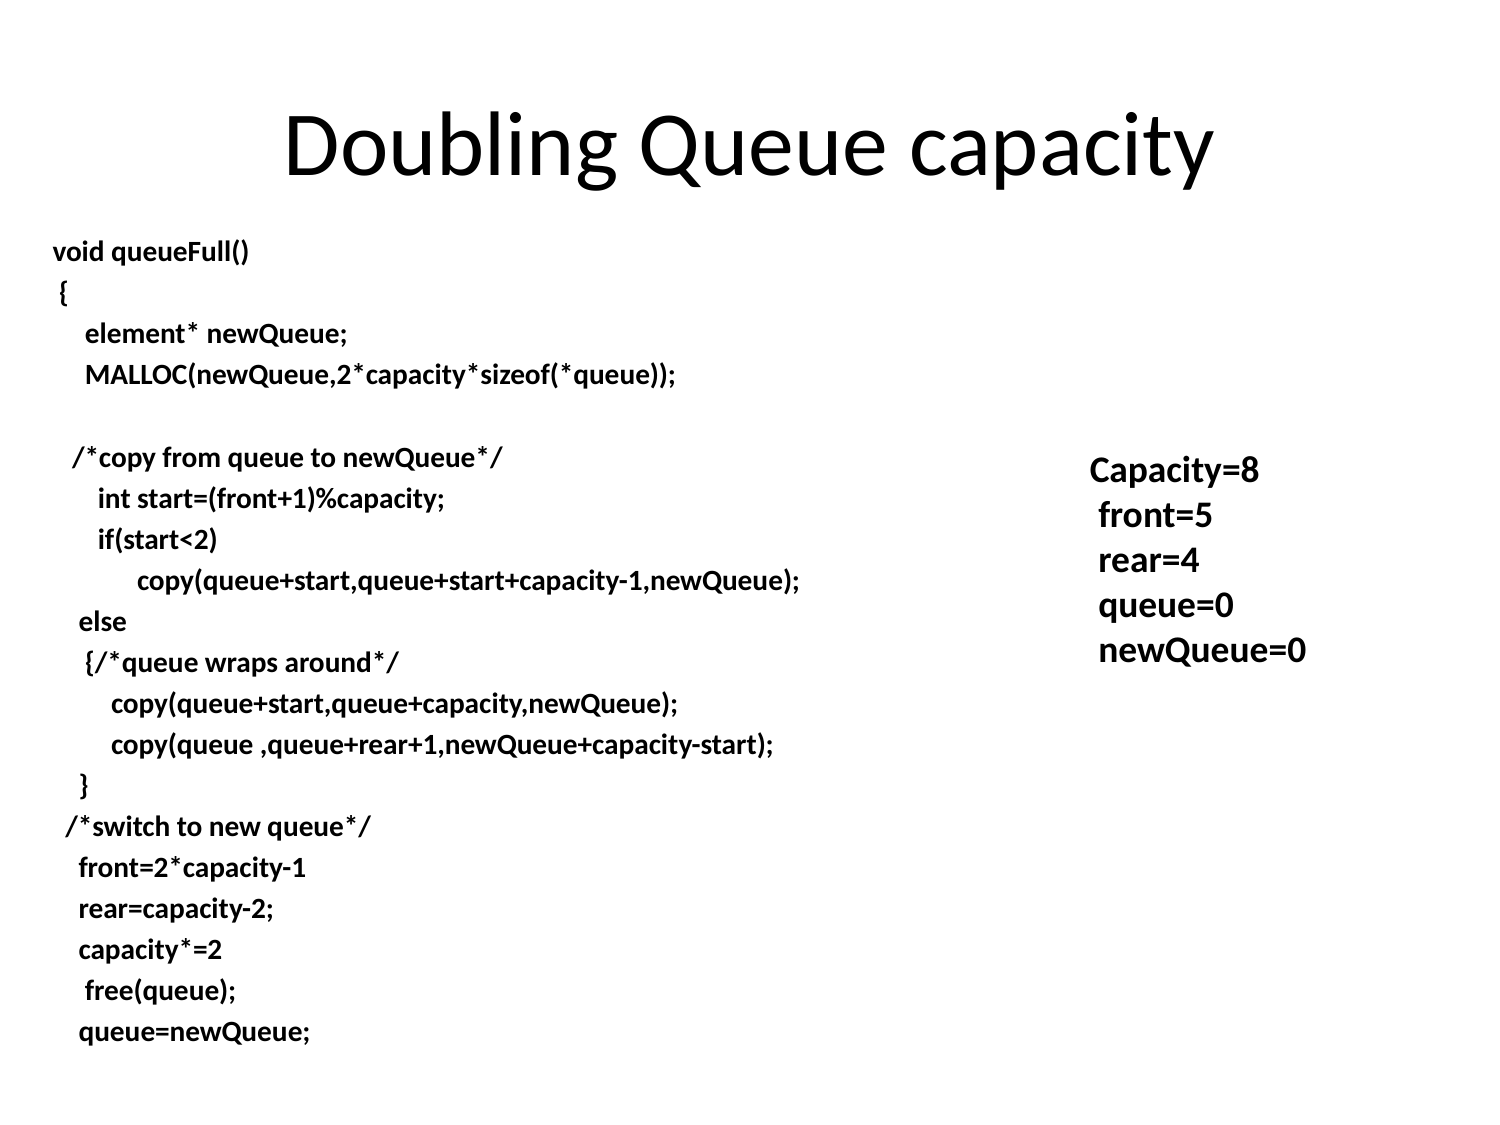

# Doubling Queue capacity
void queueFull()
 {
     element* newQueue;
     MALLOC(newQueue,2*capacity*sizeof(*queue));

   /*copy from queue to newQueue*/
       int start=(front+1)%capacity;
       if(start<2)
             copy(queue+start,queue+start+capacity-1,newQueue);
    else
     {/*queue wraps around*/
         copy(queue+start,queue+capacity,newQueue);
         copy(queue ,queue+rear+1,newQueue+capacity-start);
    }
  /*switch to new queue*/
    front=2*capacity-1
    rear=capacity-2;
    capacity*=2
     free(queue);
    queue=newQueue;

Capacity=8
 front=5
 rear=4
 queue=0
 newQueue=0